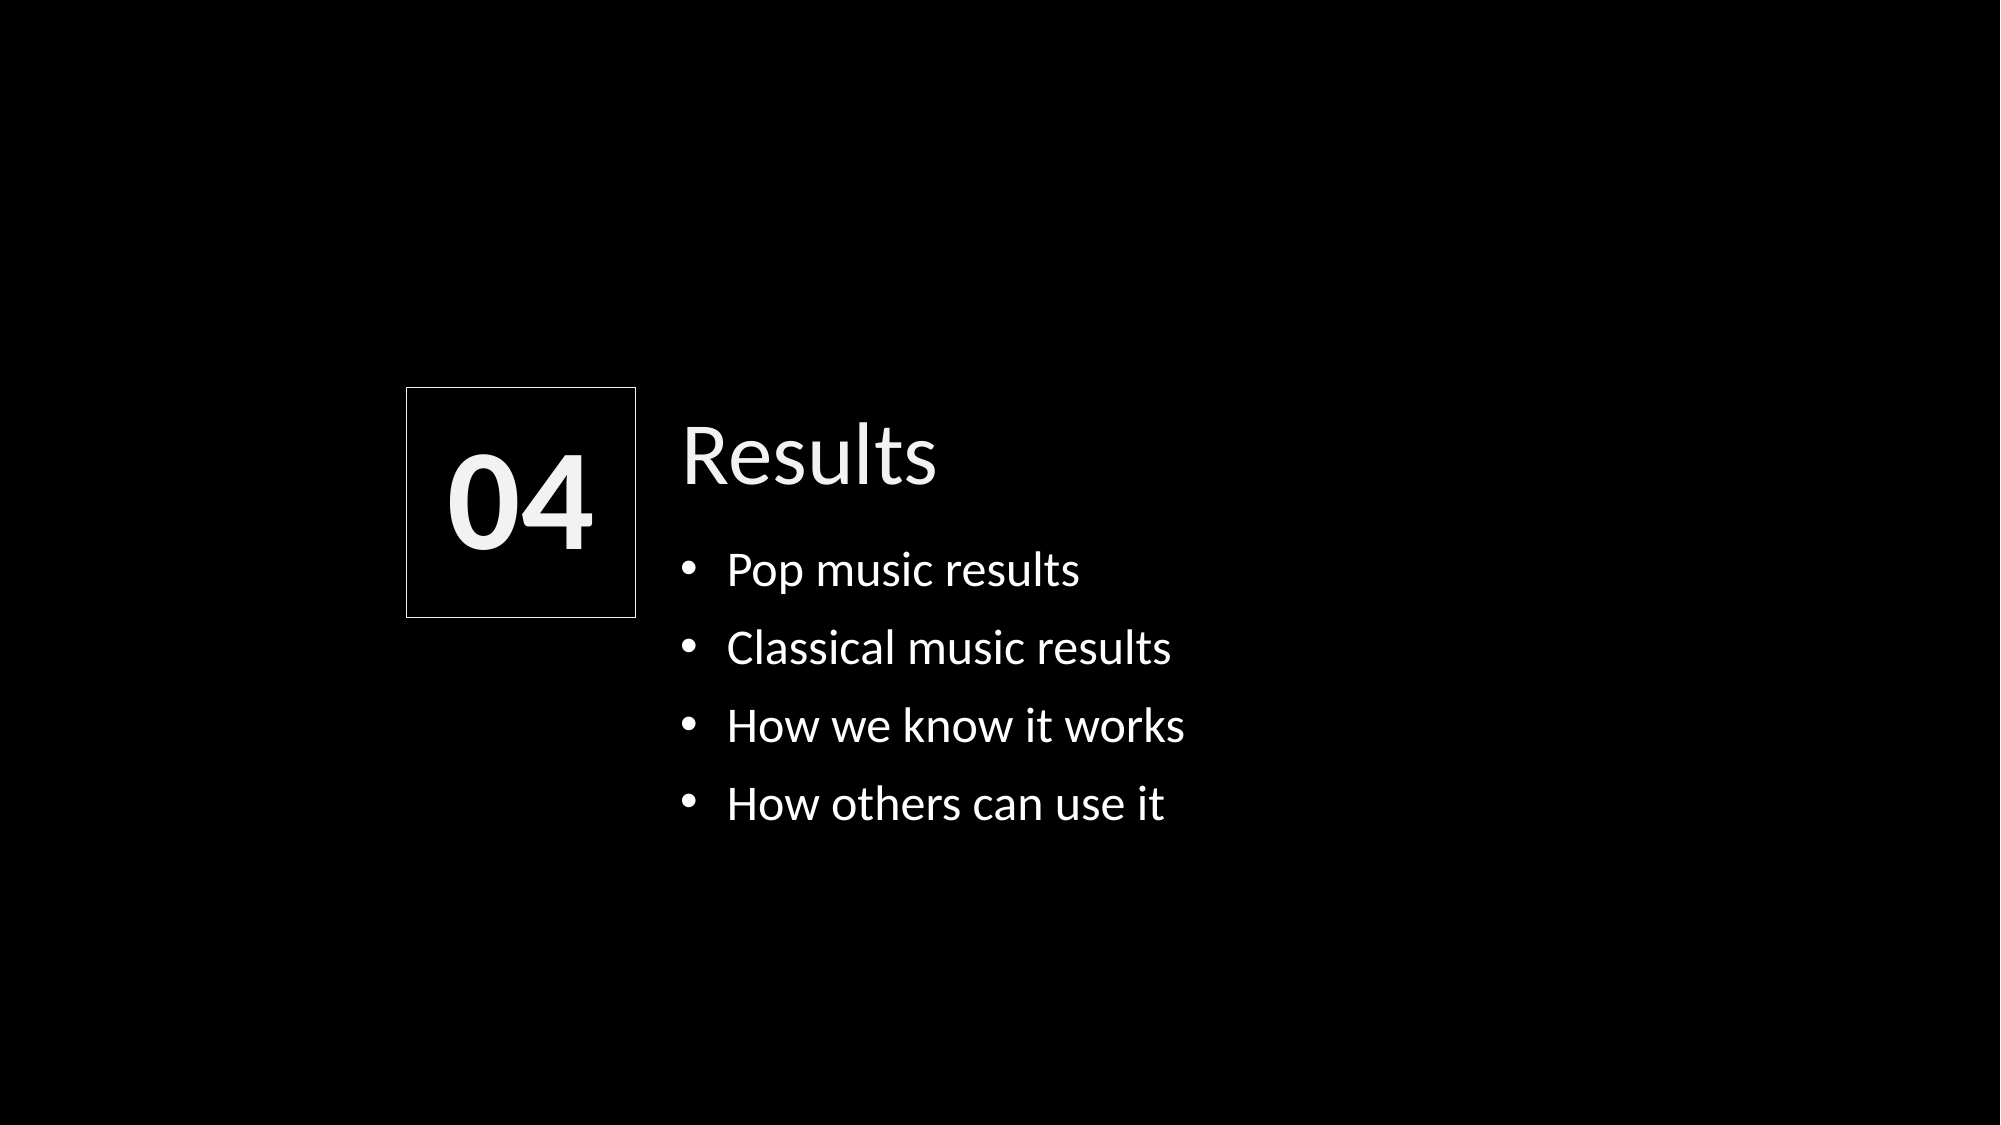

04
Results
Pop music results
Classical music results
How we know it works
How others can use it